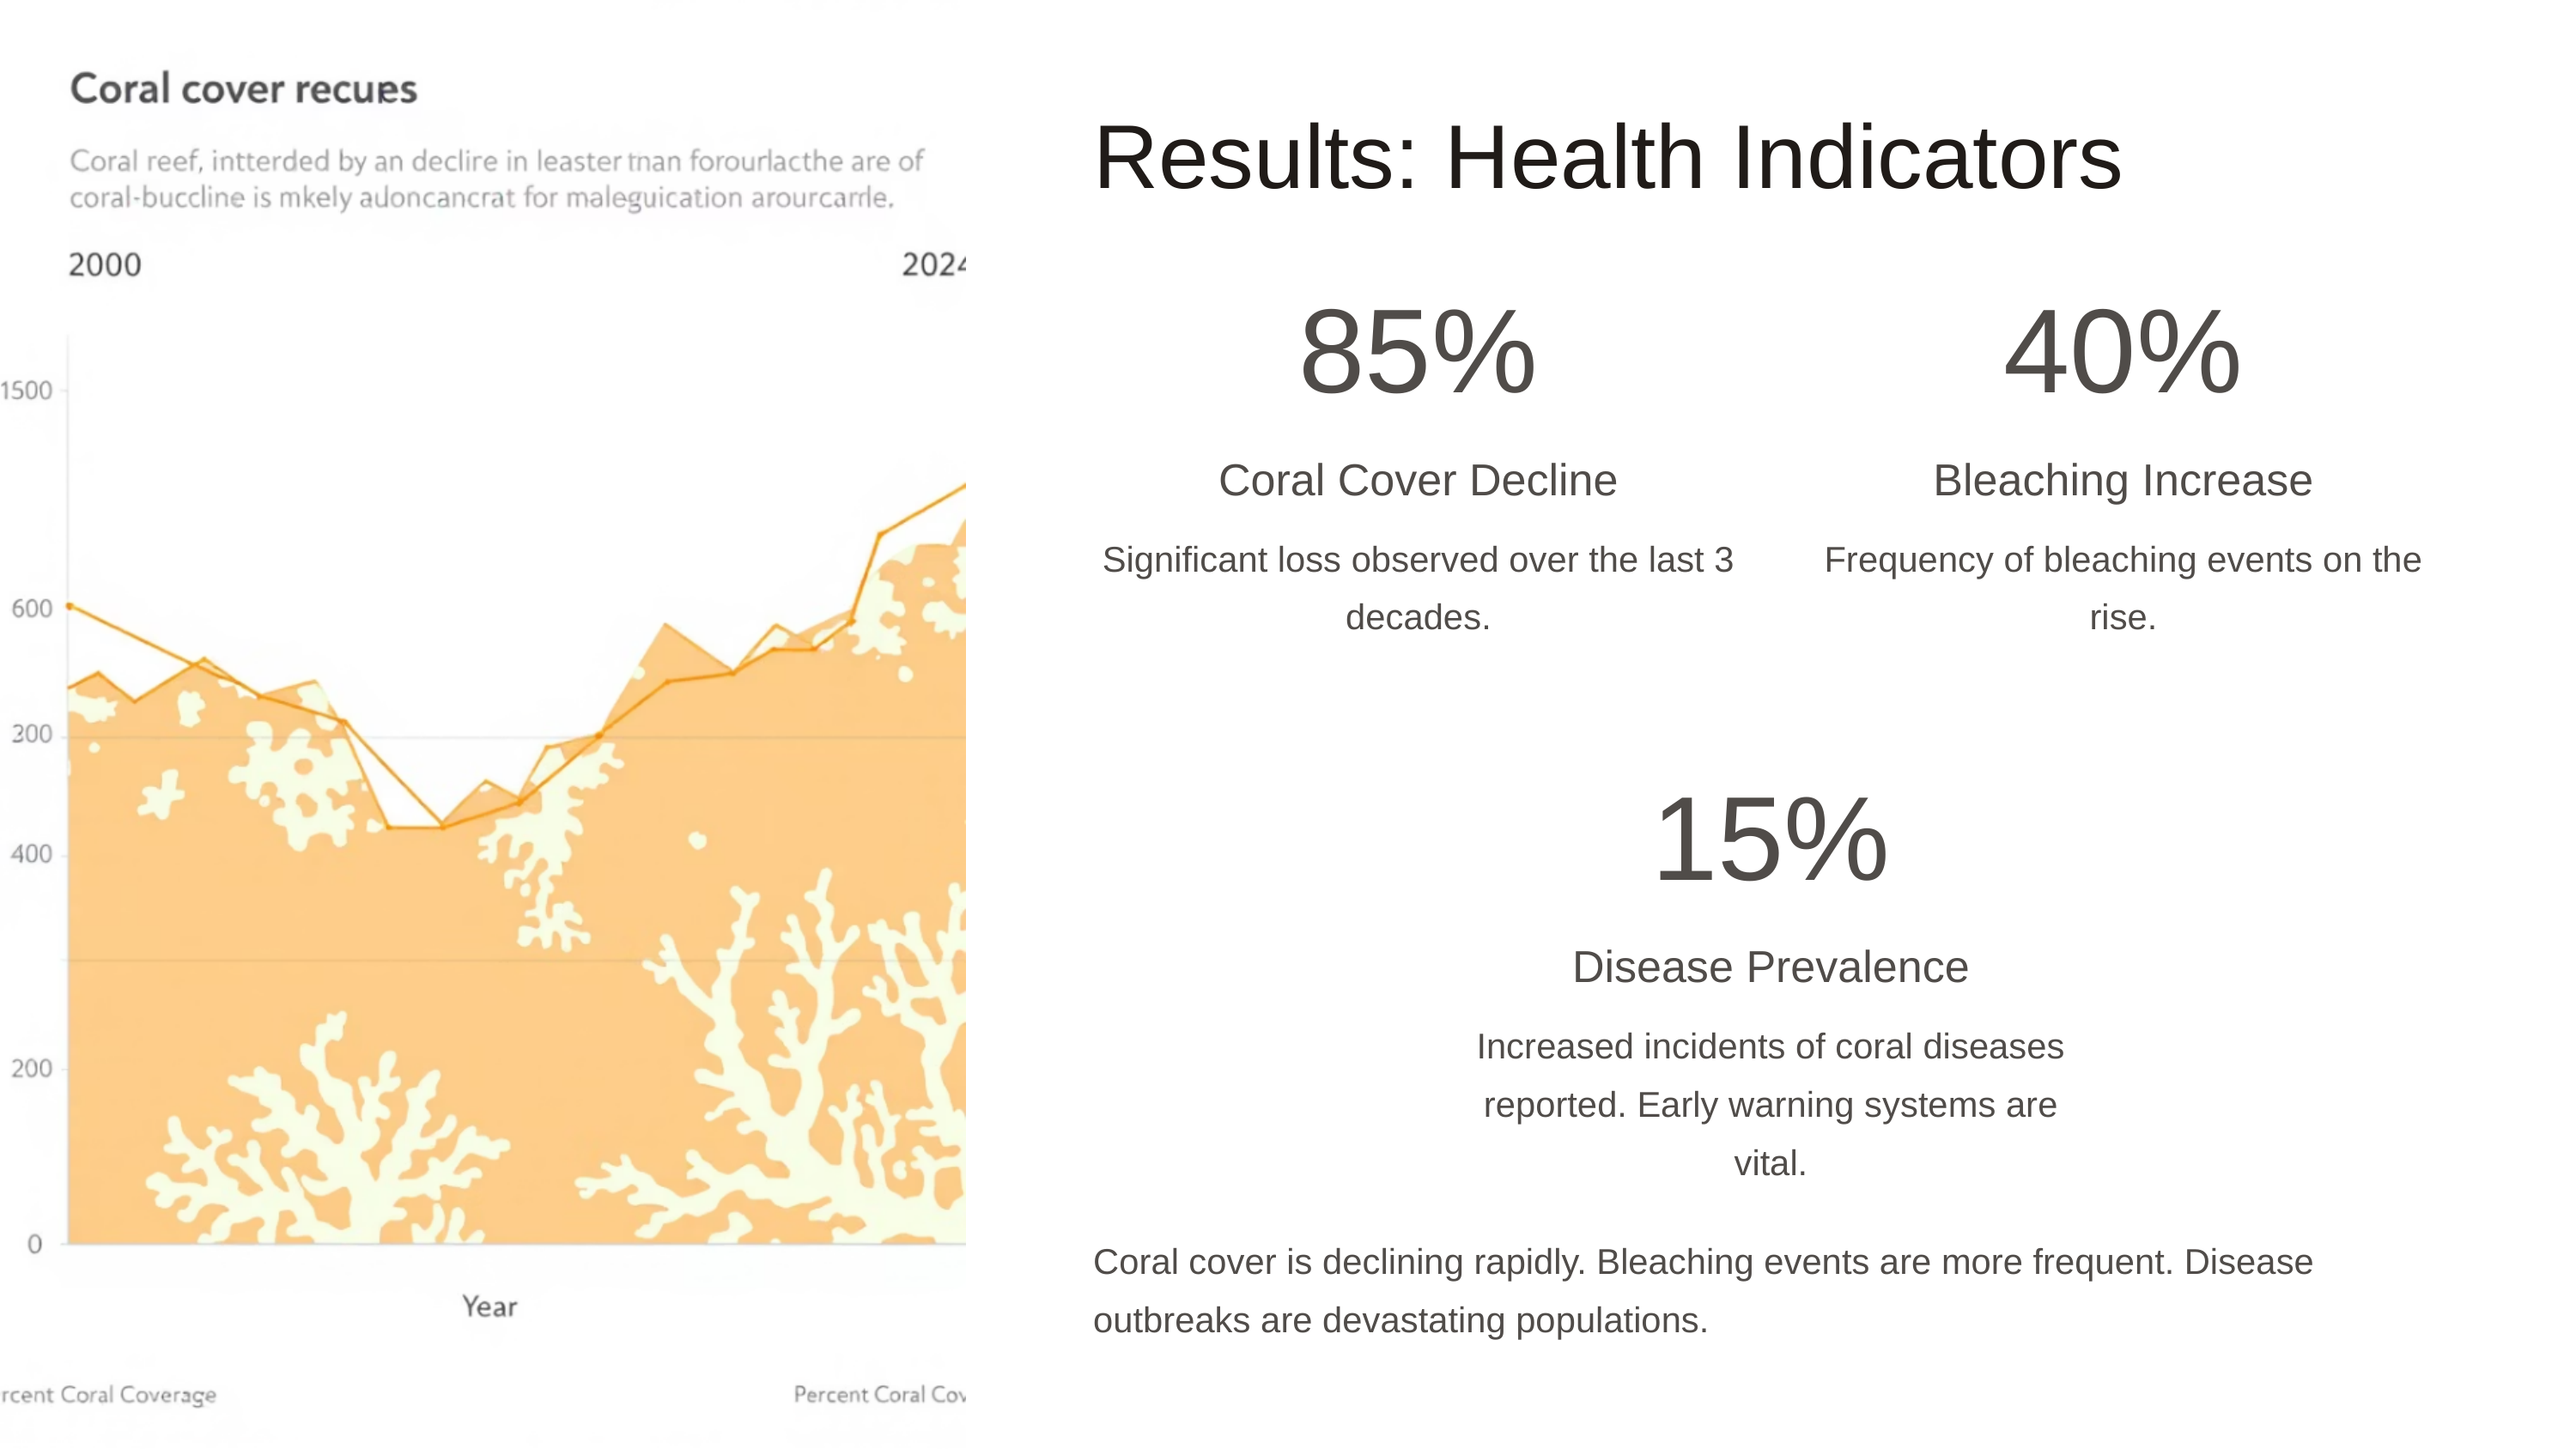

Results: Health Indicators

85%

40%

Coral Cover Decline

Bleaching Increase

Significant loss observed over the last 3 decades.

Frequency of bleaching events on the rise.

15%

Disease Prevalence

Increased incidents of coral diseases reported. Early warning systems are vital.

Coral cover is declining rapidly. Bleaching events are more frequent. Disease outbreaks are devastating populations.